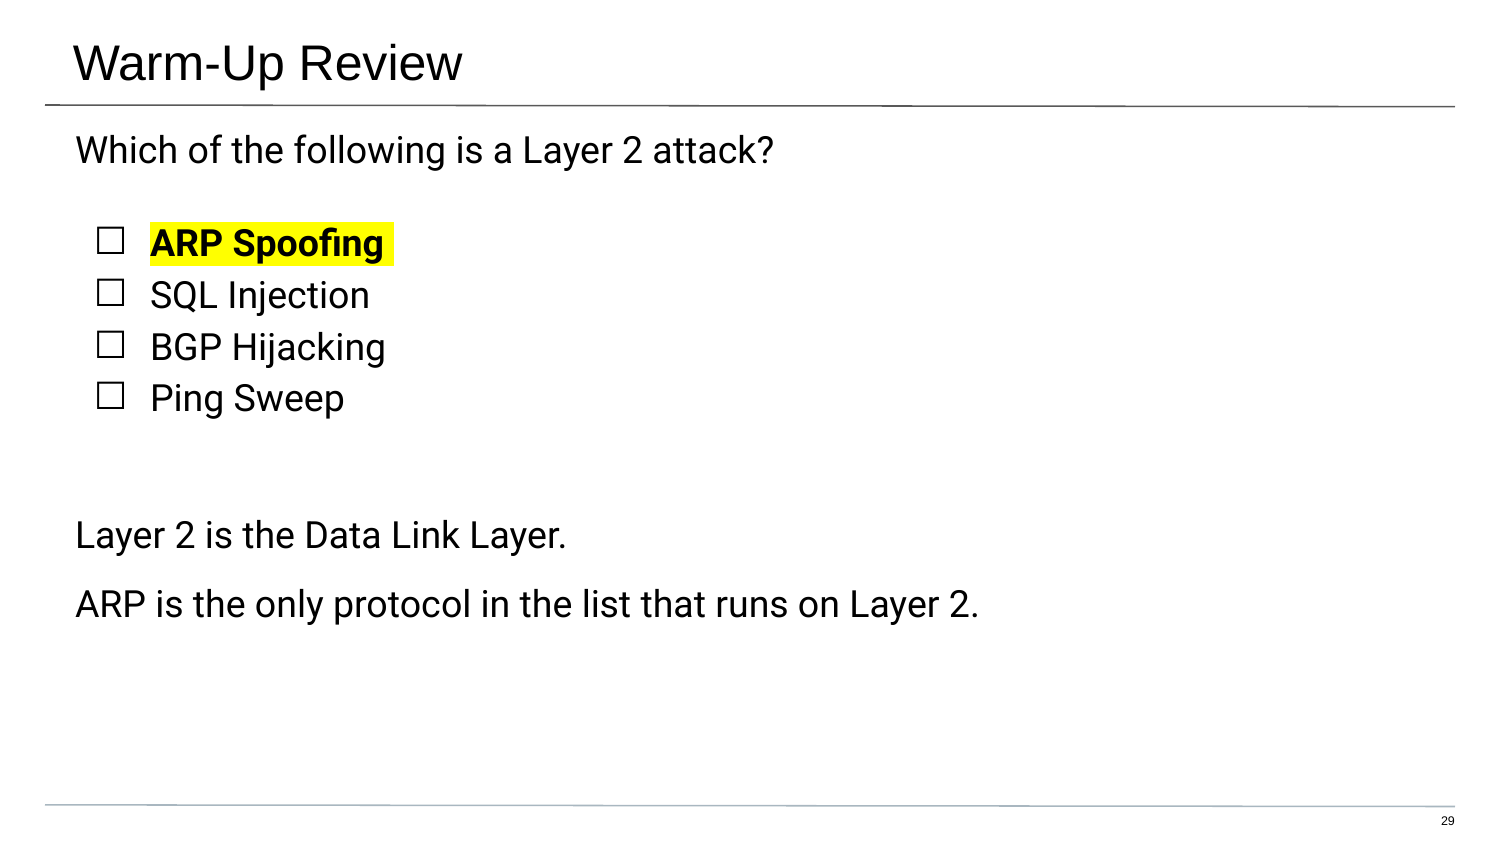

# Warm-Up Review
Which of the following is a Layer 2 attack?
ARP Spoofing
SQL Injection
BGP Hijacking
Ping Sweep

Layer 2 is the Data Link Layer.
ARP is the only protocol in the list that runs on Layer 2.

29